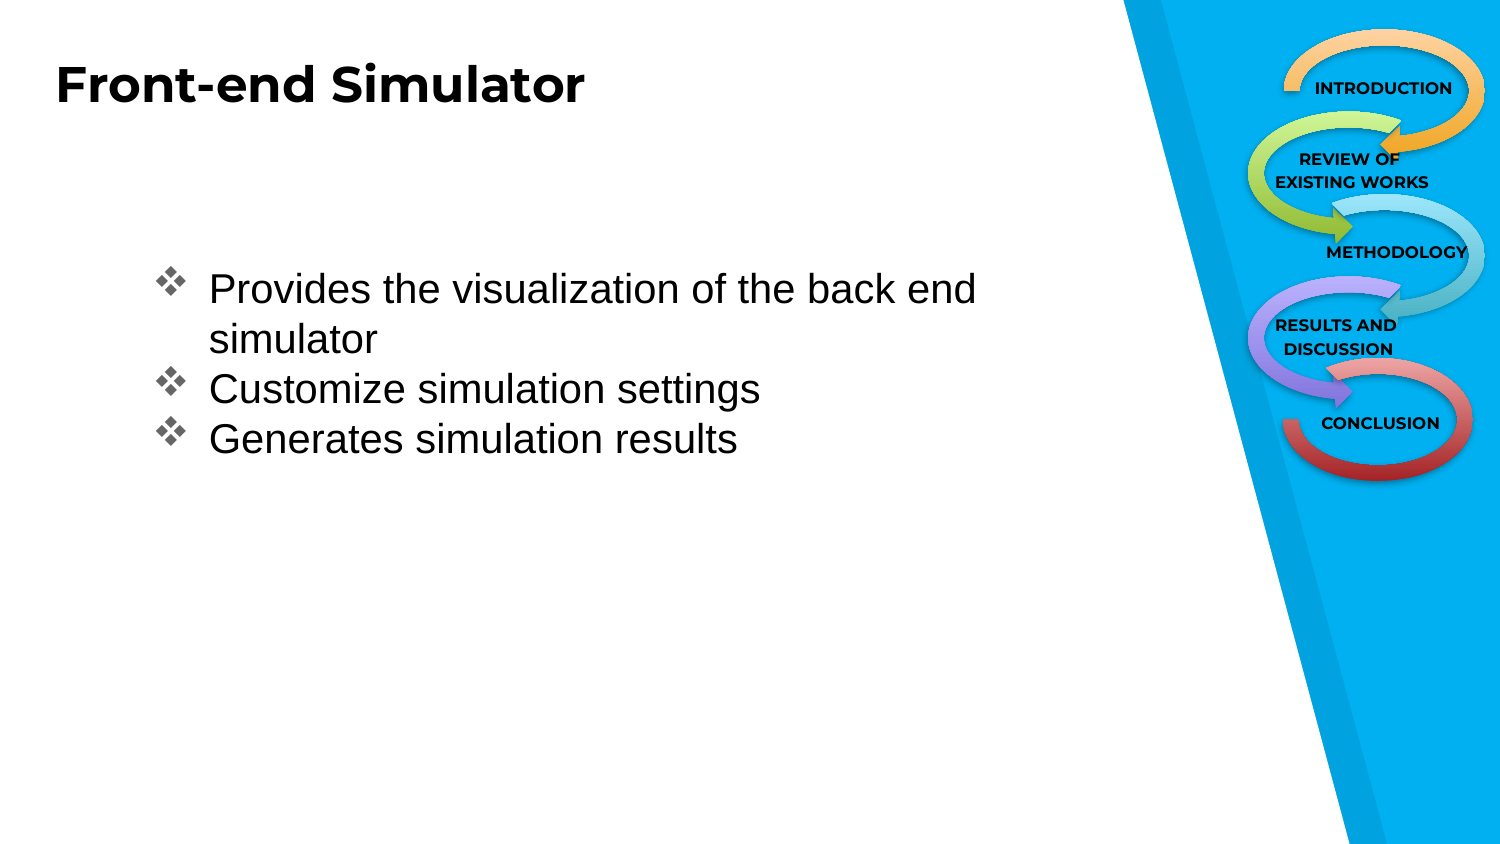

Front-end Simulator
INTRODUCTION

REVIEW OF
EXISTING WORKS

METHODOLOGY
Provides the visualization of the back end simulator
Customize simulation settings
Generates simulation results

RESULTS AND
DISCUSSION

CONCLUSION